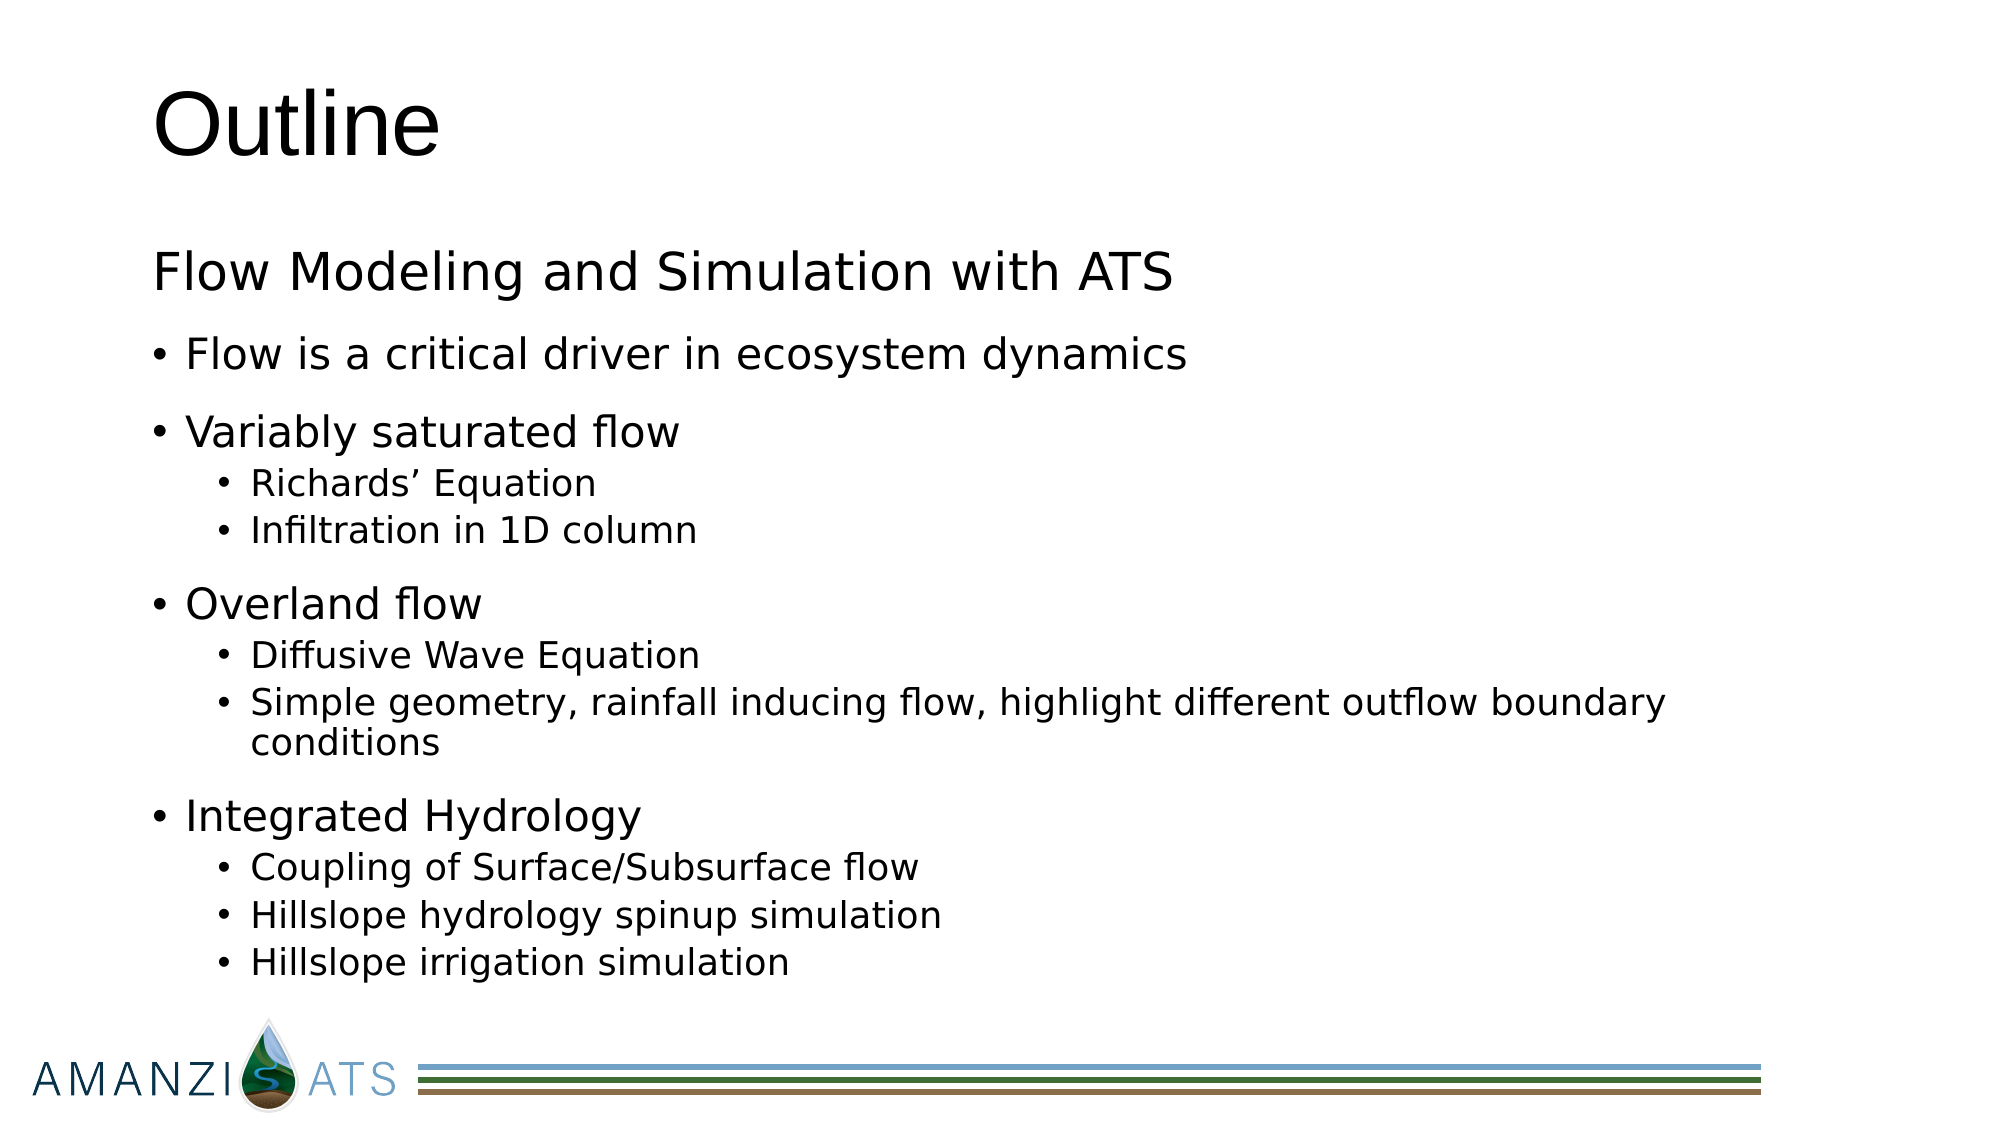

# Outline
Flow Modeling and Simulation with ATS
Flow is a critical driver in ecosystem dynamics
Variably saturated flow
Richards’ Equation
Infiltration in 1D column
Overland flow
Diffusive Wave Equation
Simple geometry, rainfall inducing flow, highlight different outflow boundary conditions
Integrated Hydrology
Coupling of Surface/Subsurface flow
Hillslope hydrology spinup simulation
Hillslope irrigation simulation